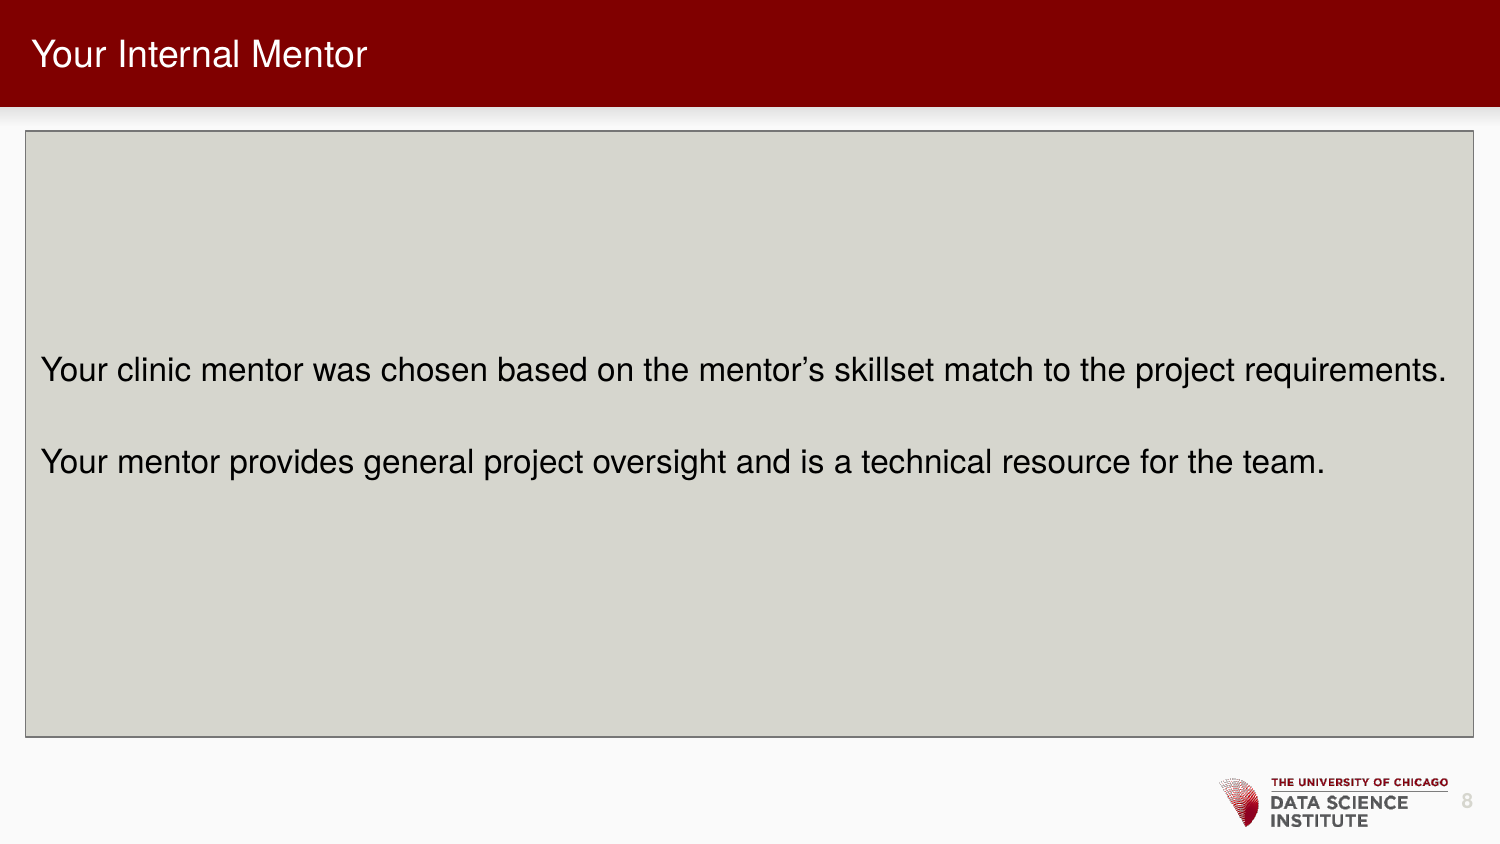

# Your Internal Mentor
Your clinic mentor was chosen based on the mentor’s skillset match to the project requirements.

Your mentor provides general project oversight and is a technical resource for the team.

8